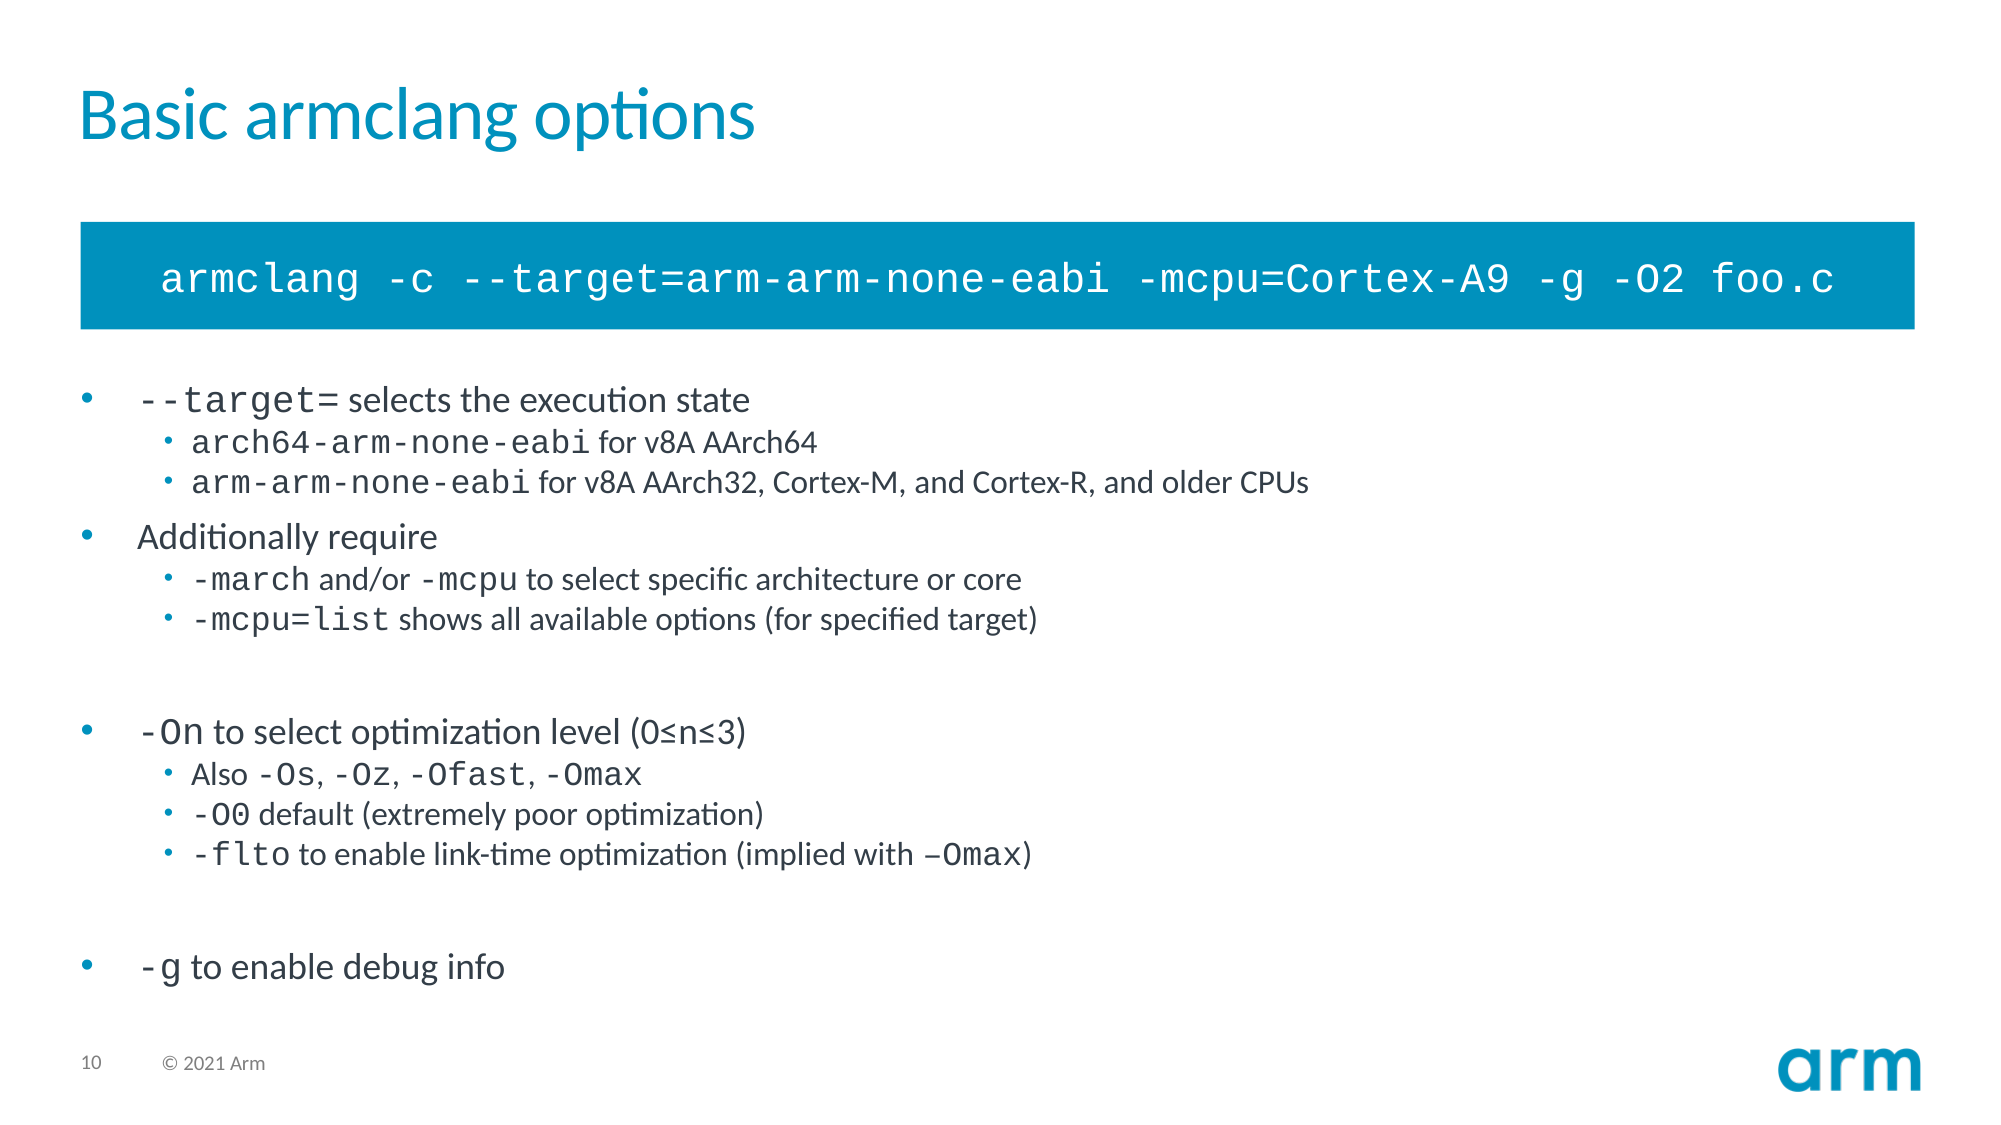

# Basic armclang options
armclang -c --target=arm-arm-none-eabi -mcpu=Cortex-A9 -g -O2 foo.c
--target= selects the execution state
arch64-arm-none-eabi for v8A AArch64
arm-arm-none-eabi for v8A AArch32, Cortex-M, and Cortex-R, and older CPUs
Additionally require
-march and/or -mcpu to select specific architecture or core
-mcpu=list shows all available options (for specified target)

-On to select optimization level (0≤n≤3)
Also -Os, -Oz, -Ofast, -Omax
-O0 default (extremely poor optimization)
-flto to enable link-time optimization (implied with –Omax)

-g to enable debug info